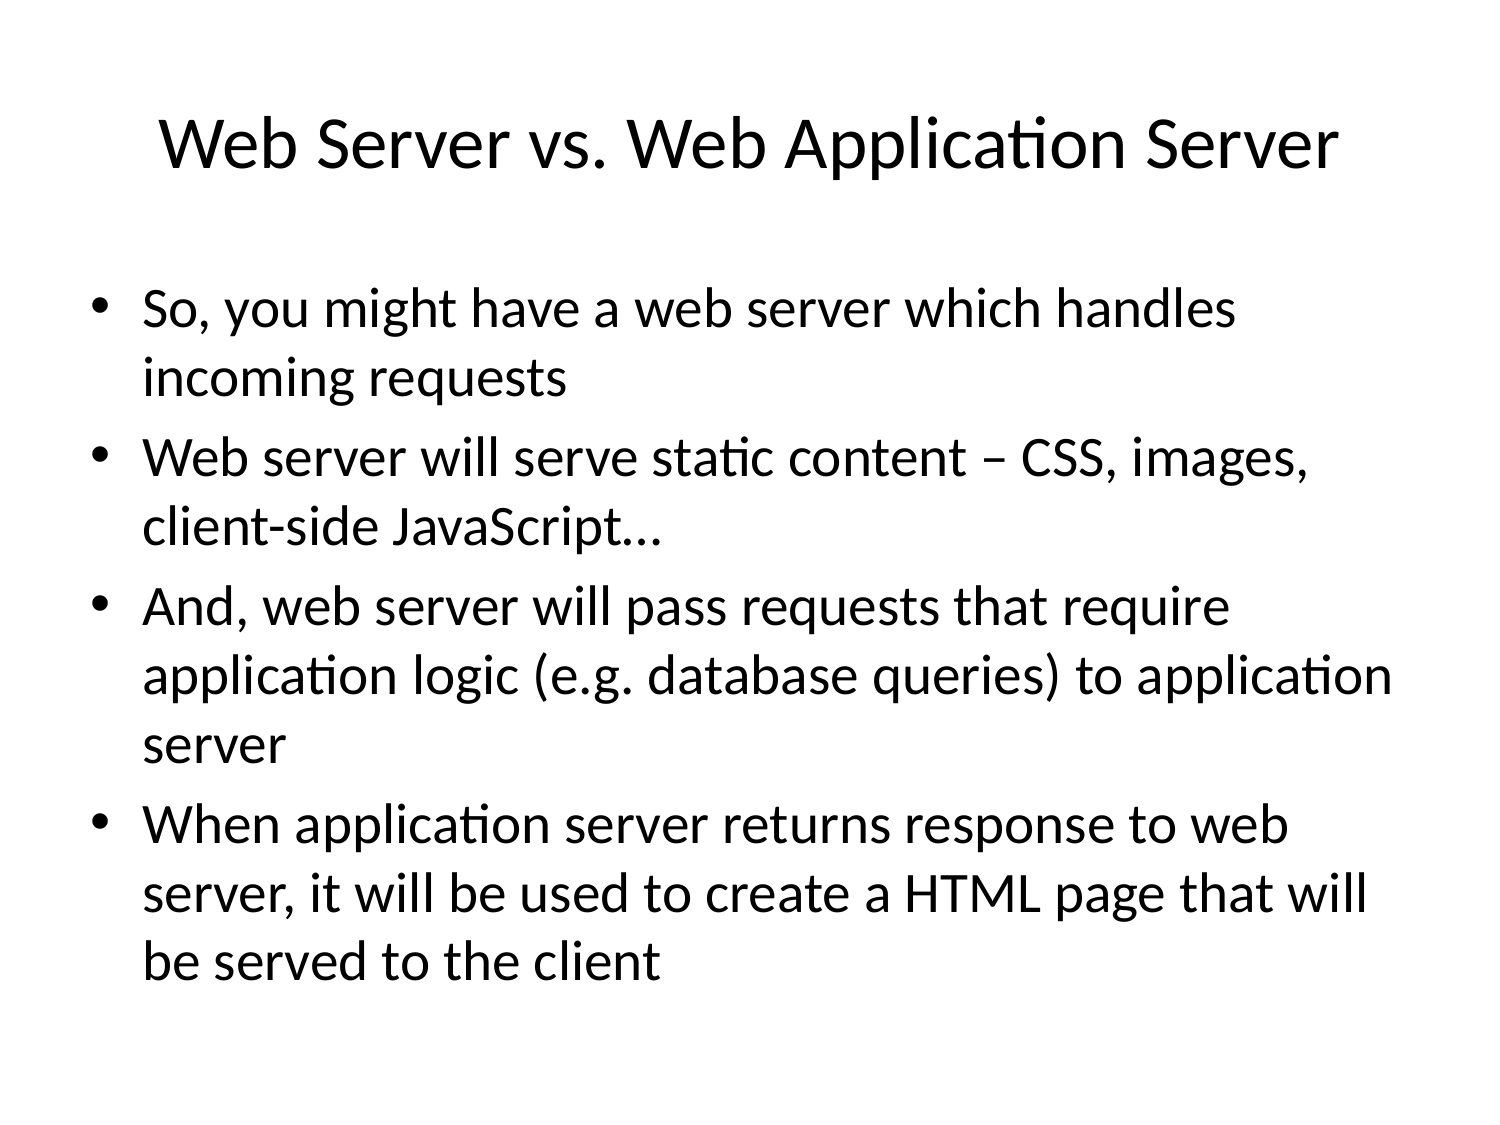

# Web Server vs. Web Application Server
So, you might have a web server which handles incoming requests
Web server will serve static content – CSS, images, client-side JavaScript…
And, web server will pass requests that require application logic (e.g. database queries) to application server
When application server returns response to web server, it will be used to create a HTML page that will be served to the client